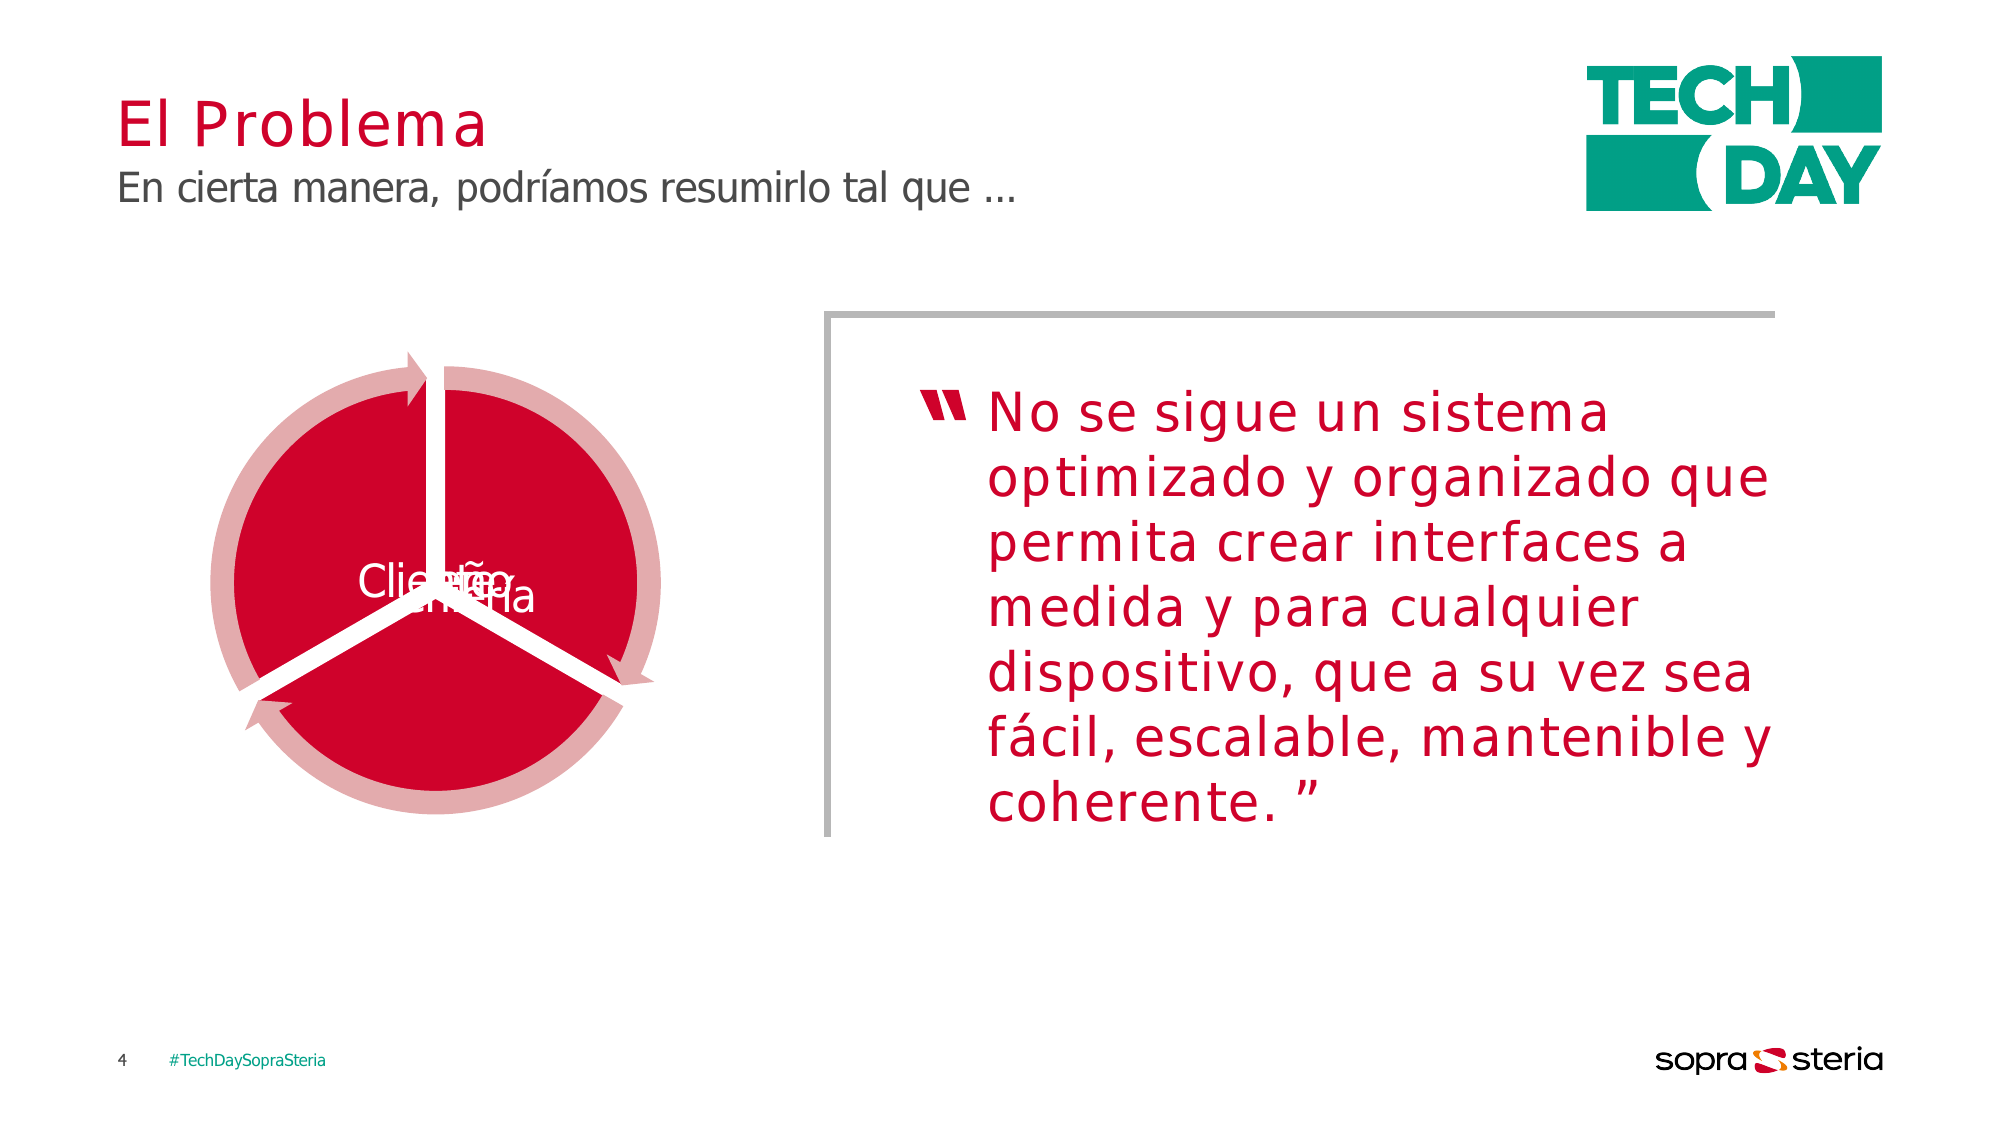

# El Problema
En cierta manera, podríamos resumirlo tal que …

Diseño
Ingeniería
Cliente
No se sigue un sistema optimizado y organizado que permita crear interfaces a medida y para cualquier dispositivo, que a su vez sea fácil, escalable, mantenible y coherente. ”
4
#TechDaySopraSteria